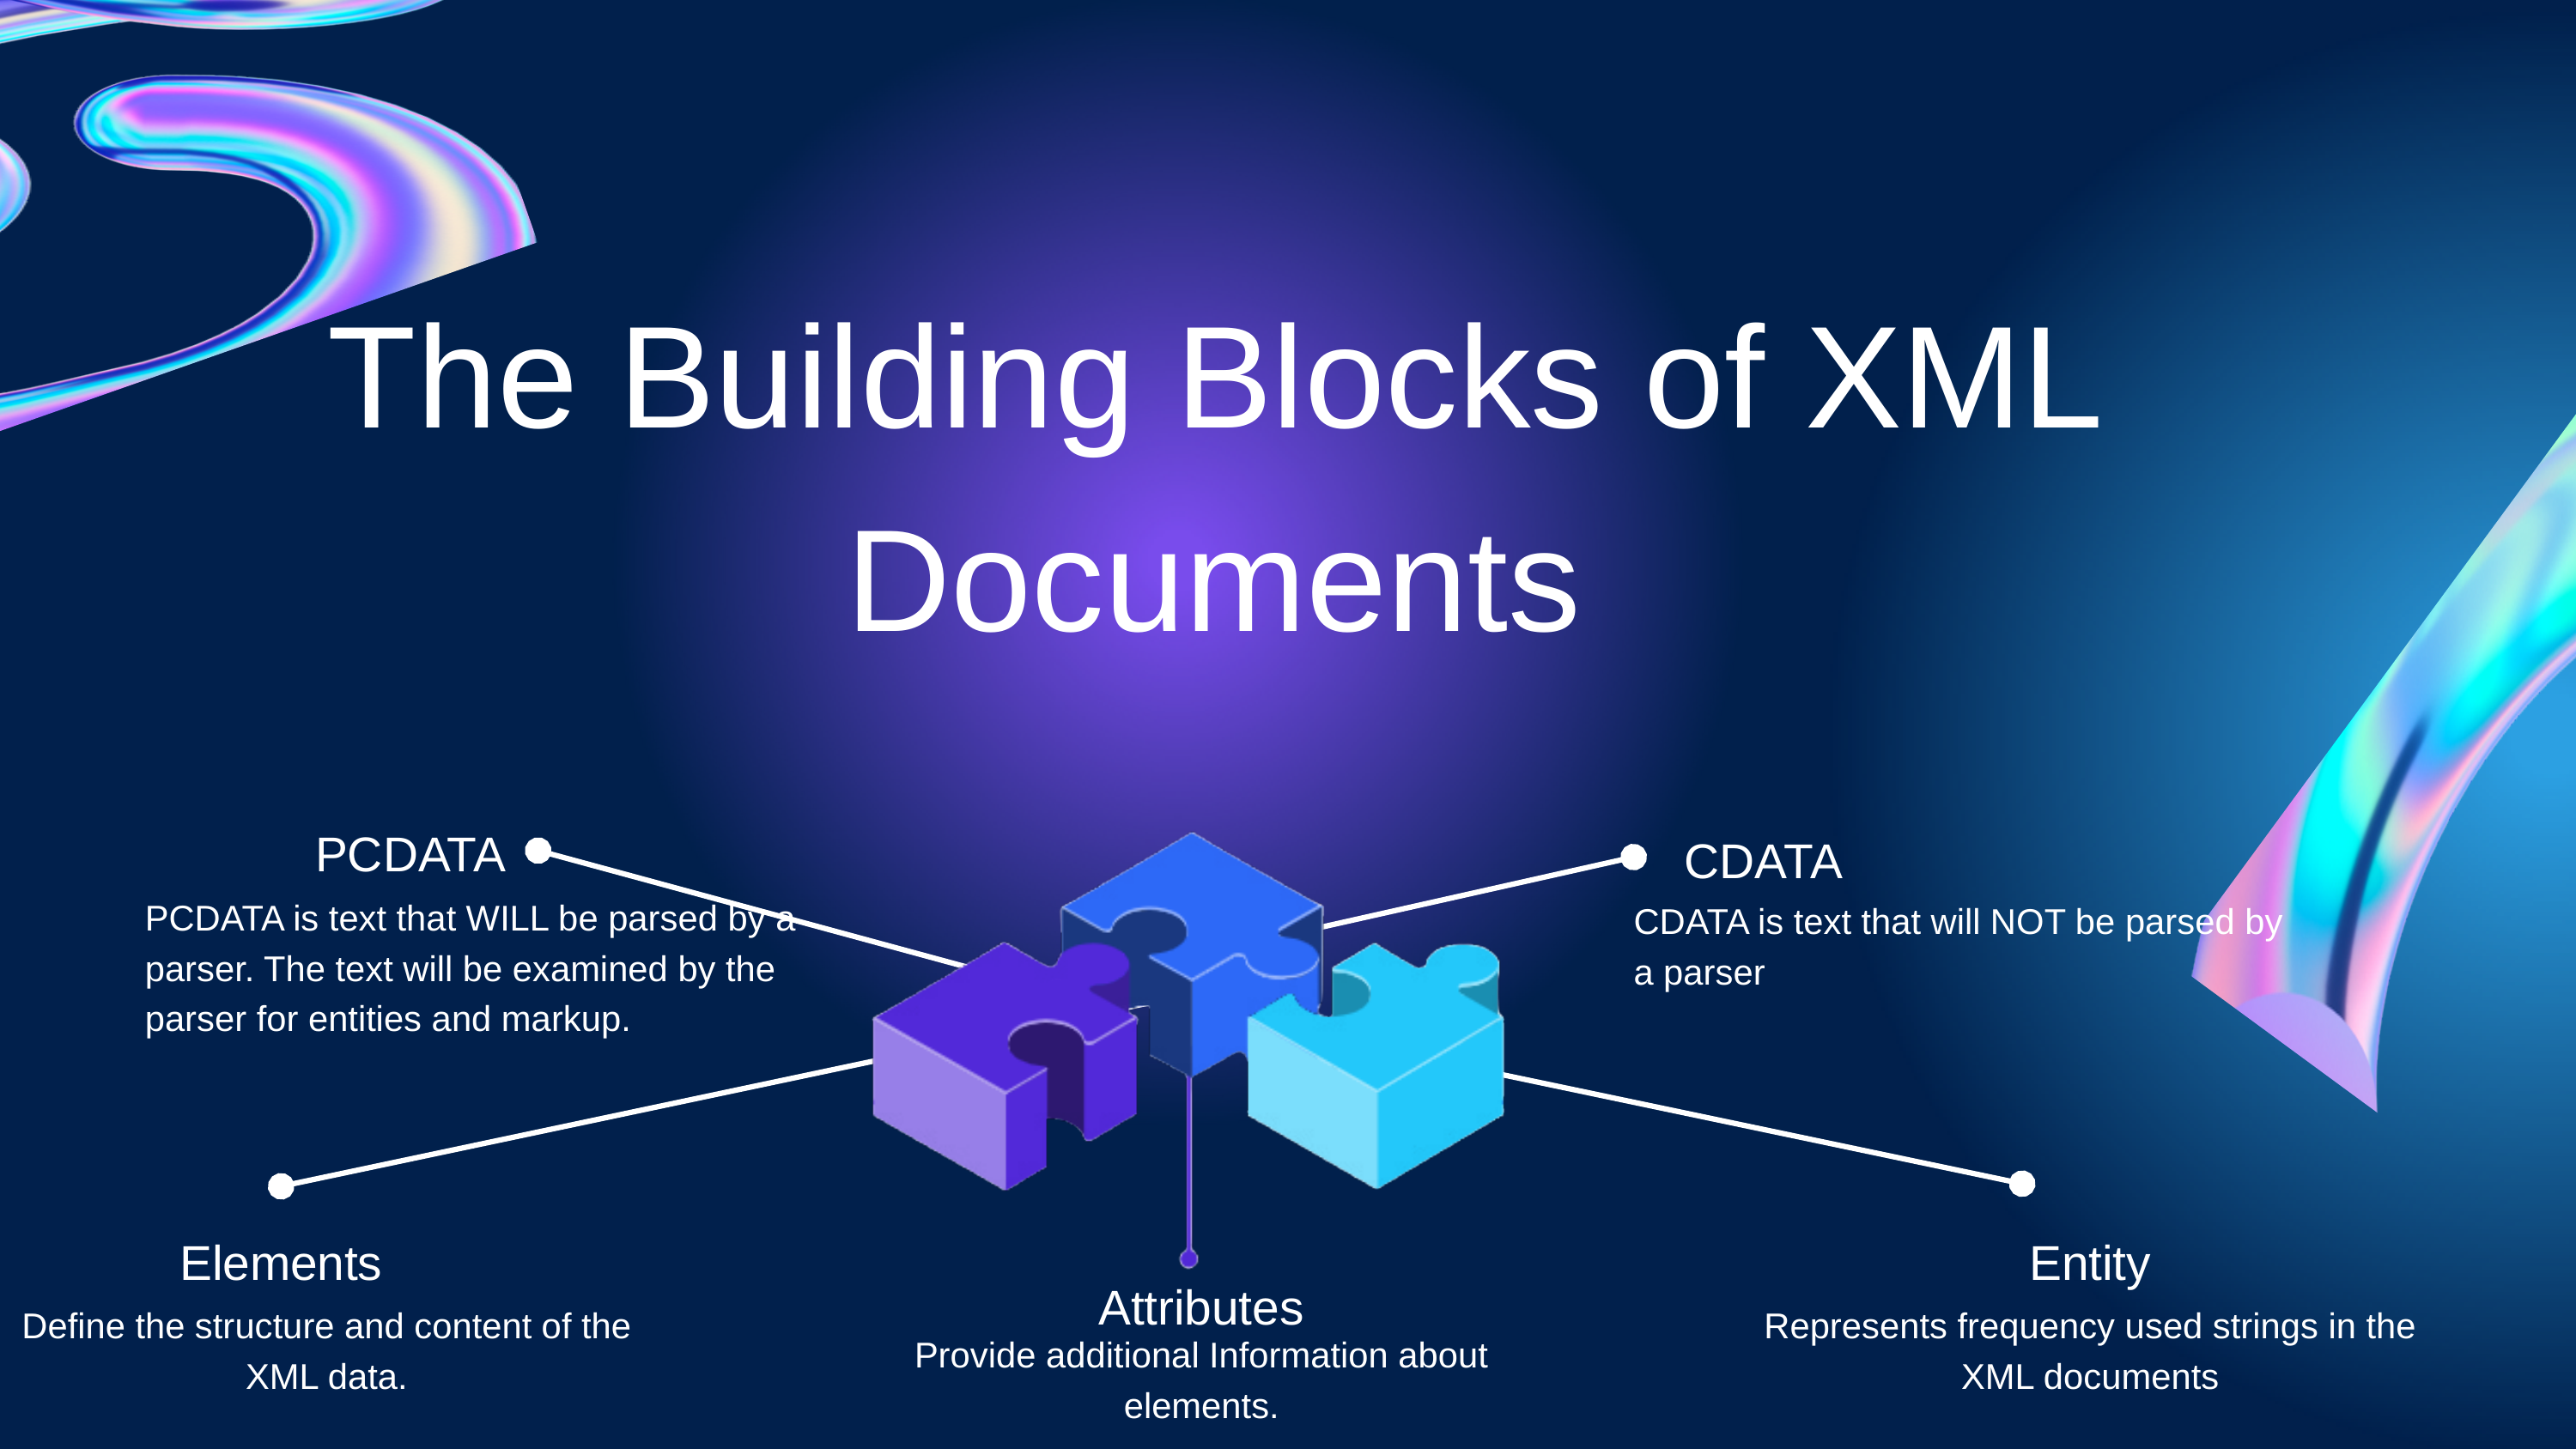

The Building Blocks of XML Documents

PCDATA
CDATA

PCDATA is text that WILL be parsed by a parser. The text will be examined by the parser for entities and markup.
CDATA is text that will NOT be parsed by a parser

Elements
Entity
Attributes
Define the structure and content of the XML data.
Represents frequency used strings in the XML documents
Provide additional Information about elements.